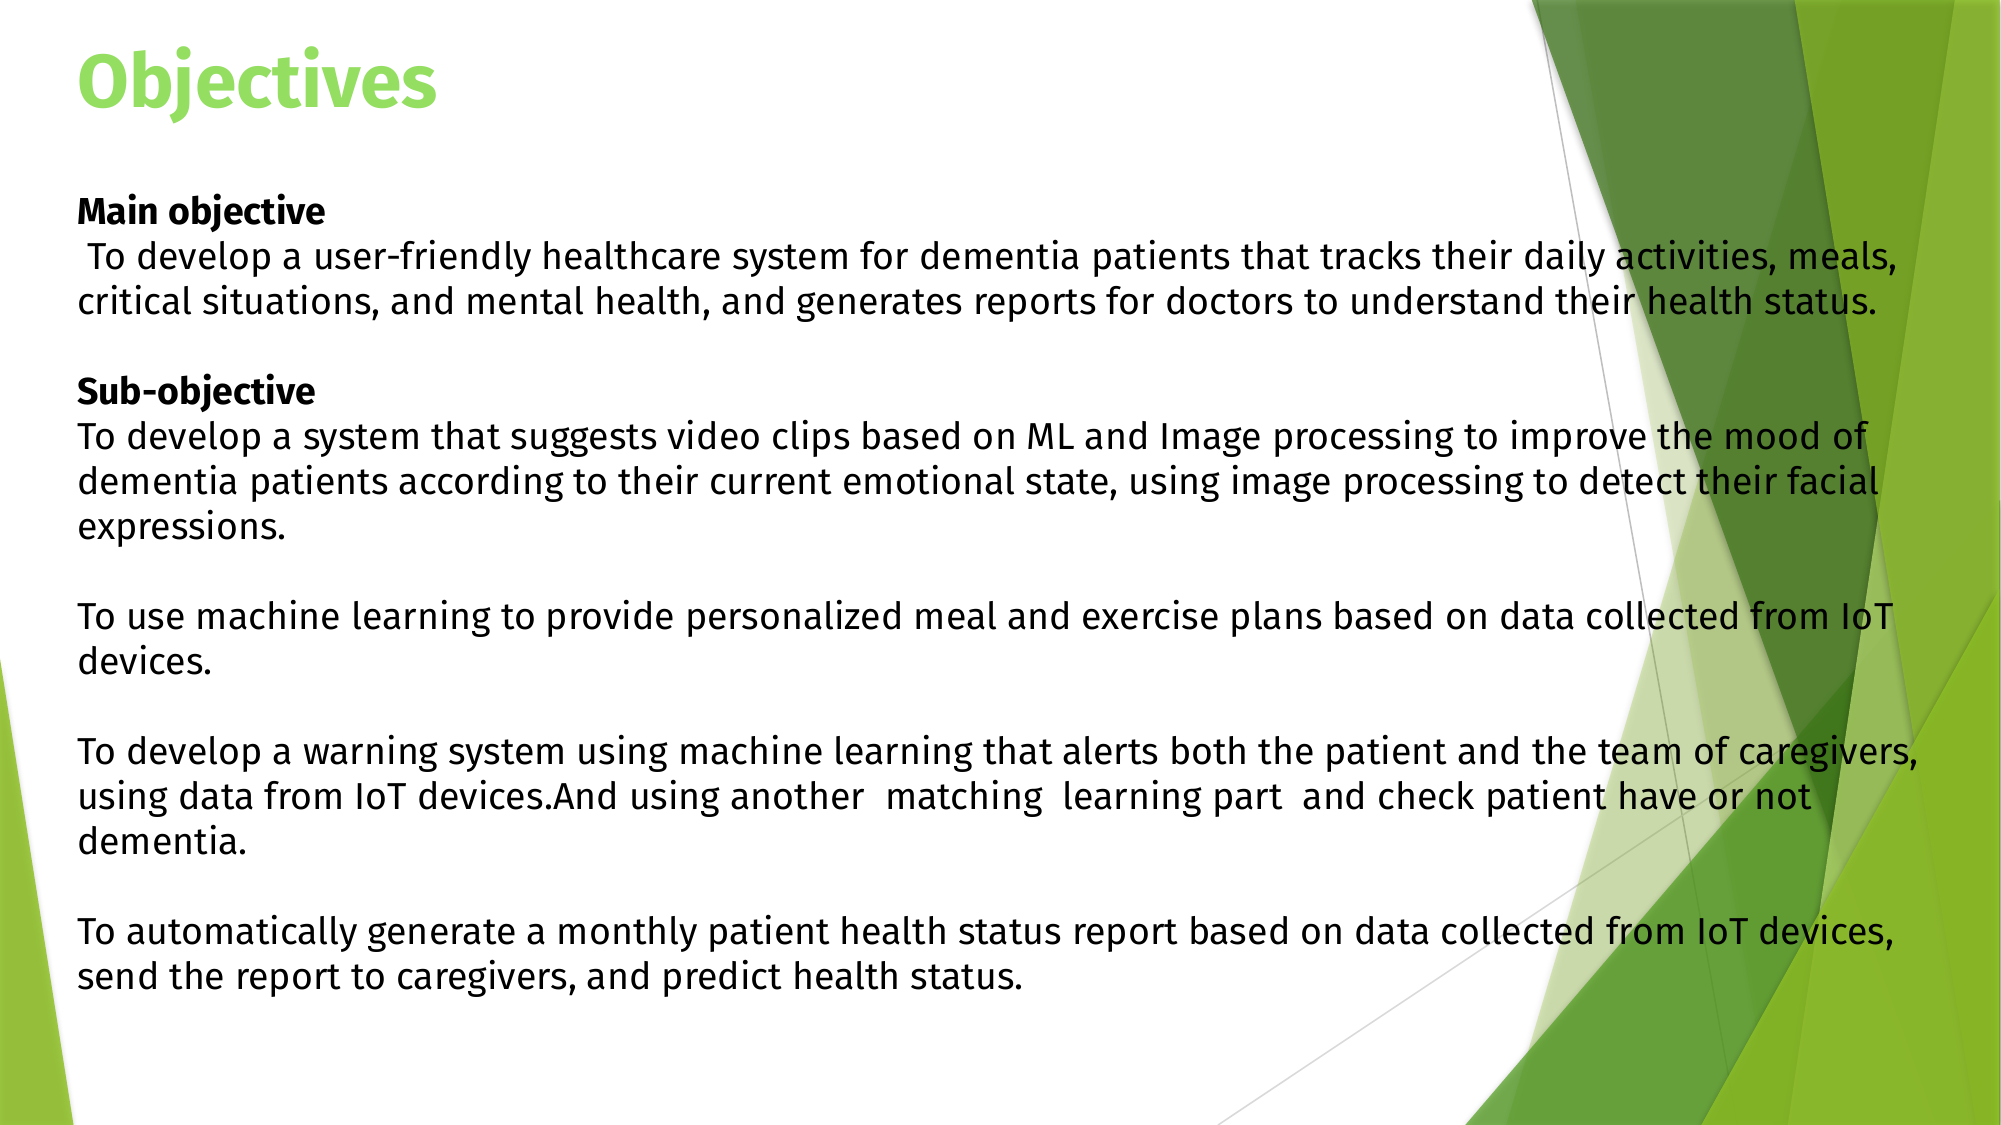

# Objectives
Main objective
 To develop a user-friendly healthcare system for dementia patients that tracks their daily activities, meals, critical situations, and mental health, and generates reports for doctors to understand their health status.

Sub-objective
To develop a system that suggests video clips based on ML and Image processing to improve the mood of dementia patients according to their current emotional state, using image processing to detect their facial expressions.

To use machine learning to provide personalized meal and exercise plans based on data collected from IoT devices.

To develop a warning system using machine learning that alerts both the patient and the team of caregivers, using data from IoT devices.And using another  matching  learning part  and check patient have or not dementia.

To automatically generate a monthly patient health status report based on data collected from IoT devices, send the report to caregivers, and predict health status.